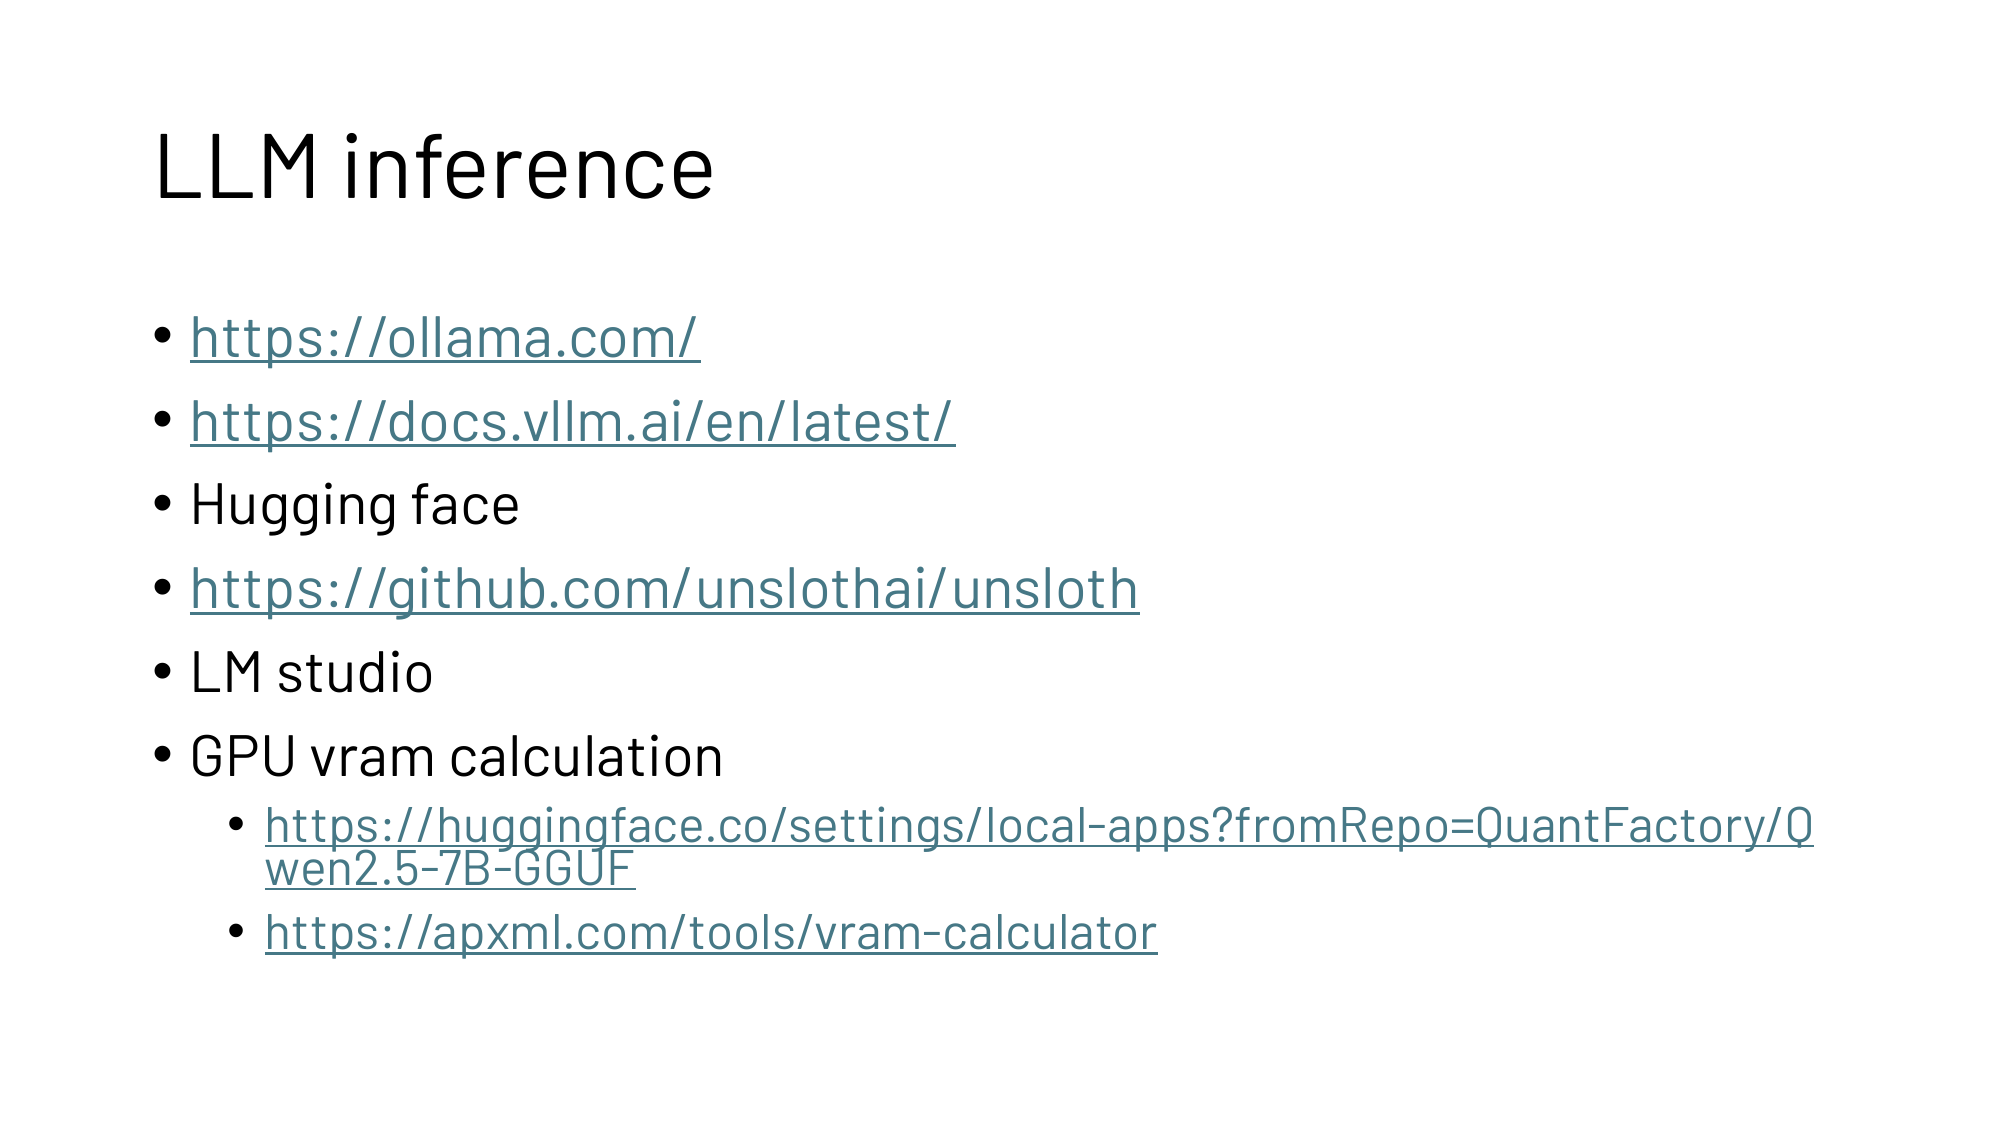

# LLM inference
https://ollama.com/
https://docs.vllm.ai/en/latest/
Hugging face
https://github.com/unslothai/unsloth
LM studio
GPU vram calculation
https://huggingface.co/settings/local-apps?fromRepo=QuantFactory/Qwen2.5-7B-GGUF
https://apxml.com/tools/vram-calculator